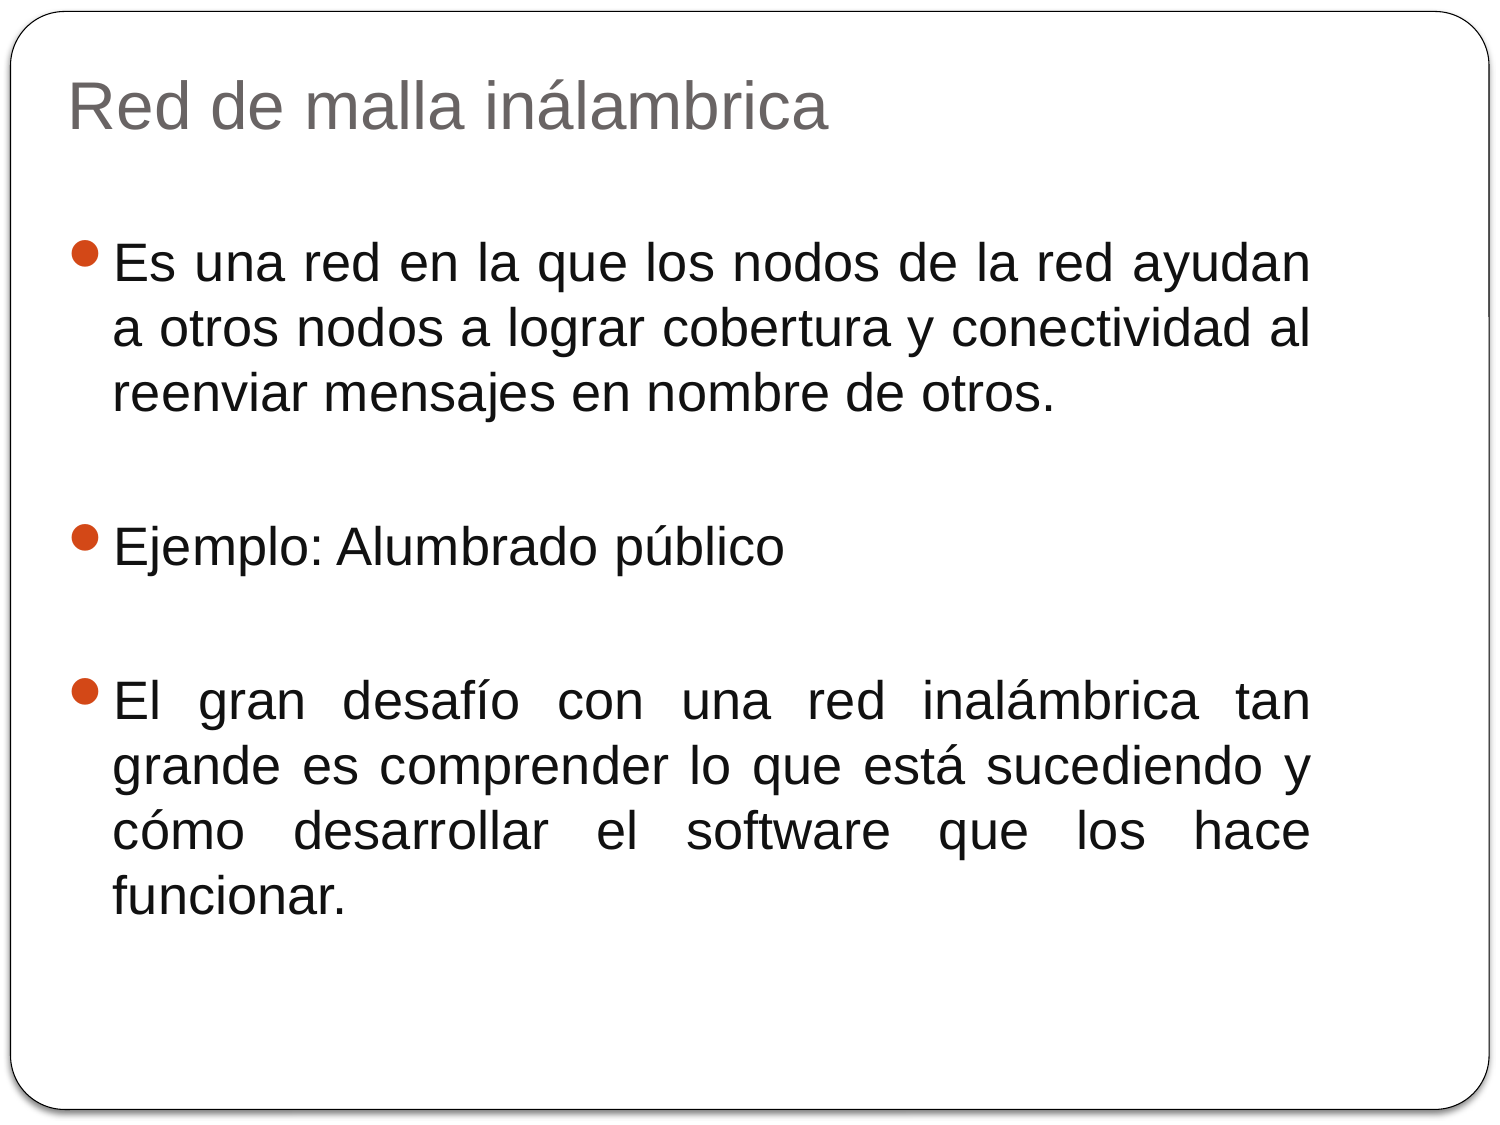

# Red de malla inálambrica
Es una red en la que los nodos de la red ayudan a otros nodos a lograr cobertura y conectividad al reenviar mensajes en nombre de otros.

Ejemplo: Alumbrado público

El gran desafío con una red inalámbrica tan grande es comprender lo que está sucediendo y cómo desarrollar el software que los hace funcionar.